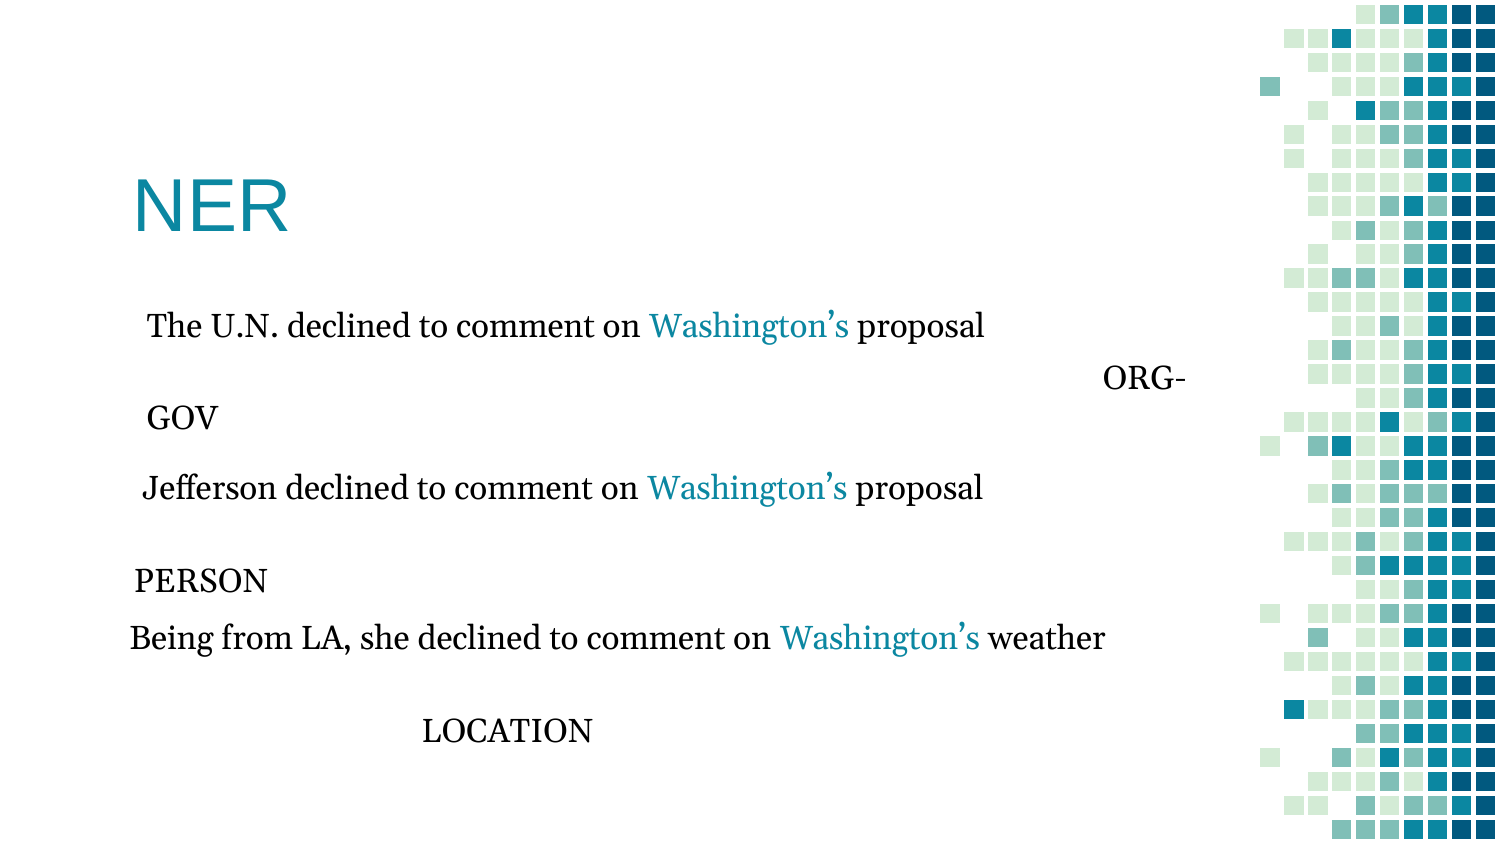

# NER
The U.N. declined to comment on Washington’s proposal
						       ORG-GOV
 Jefferson declined to comment on Washington’s proposal
							PERSON

 Being from LA, she declined to comment on Washington’s weather
									LOCATION